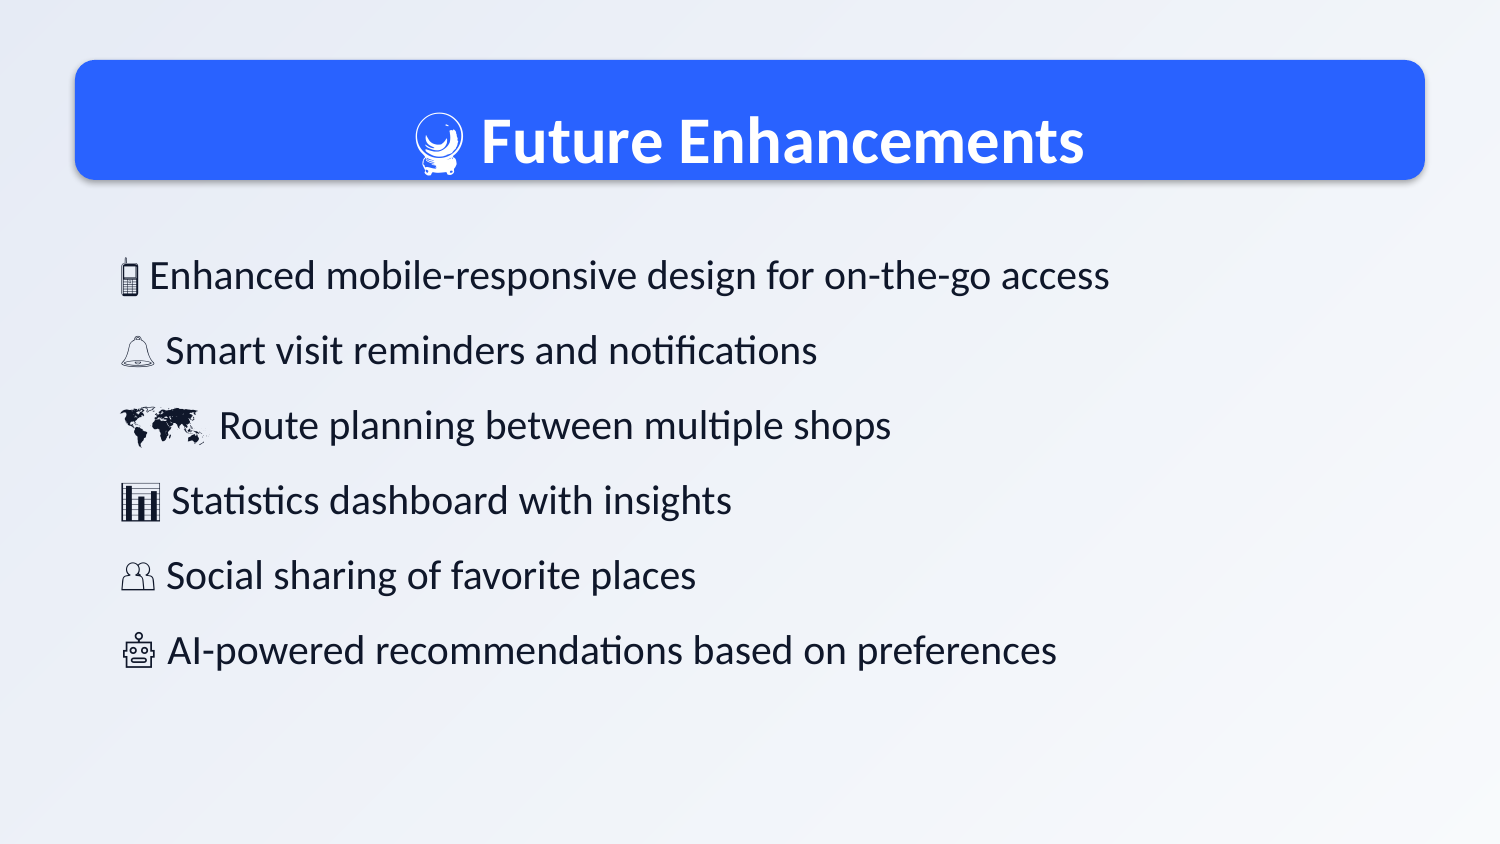

🔮 Future Enhancements
📱 Enhanced mobile-responsive design for on-the-go access
🔔 Smart visit reminders and notifications
🗺️ Route planning between multiple shops
📊 Statistics dashboard with insights
👥 Social sharing of favorite places
🤖 AI-powered recommendations based on preferences